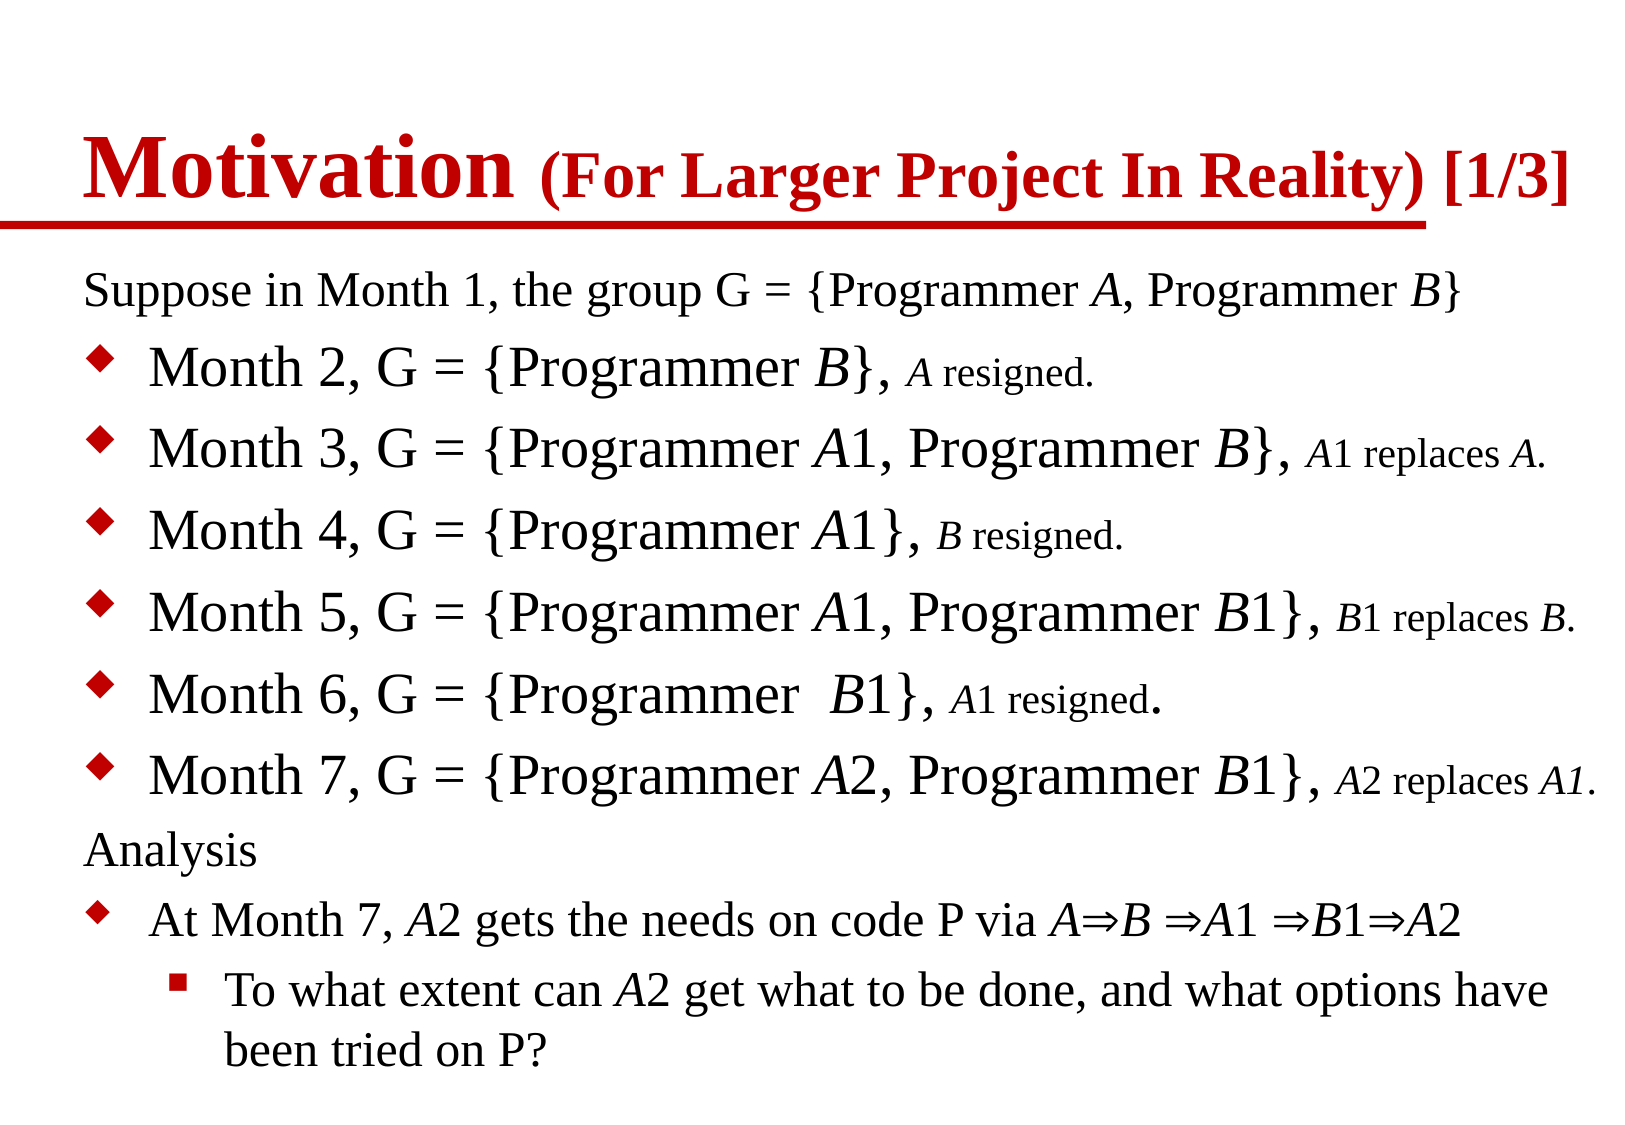

# Motivation (For Larger Project In Reality) [1/3]
Suppose in Month 1, the group G = {Programmer A, Programmer B}
Month 2, G = {Programmer B}, A resigned.
Month 3, G = {Programmer A1, Programmer B}, A1 replaces A.
Month 4, G = {Programmer A1}, B resigned.
Month 5, G = {Programmer A1, Programmer B1}, B1 replaces B.
Month 6, G = {Programmer  B1}, A1 resigned.
Month 7, G = {Programmer A2, Programmer B1}, A2 replaces A1.
Analysis
At Month 7, A2 gets the needs on code P via A⇒B ⇒A1 ⇒B1⇒A2
To what extent can A2 get what to be done, and what options have been tried on P?

4